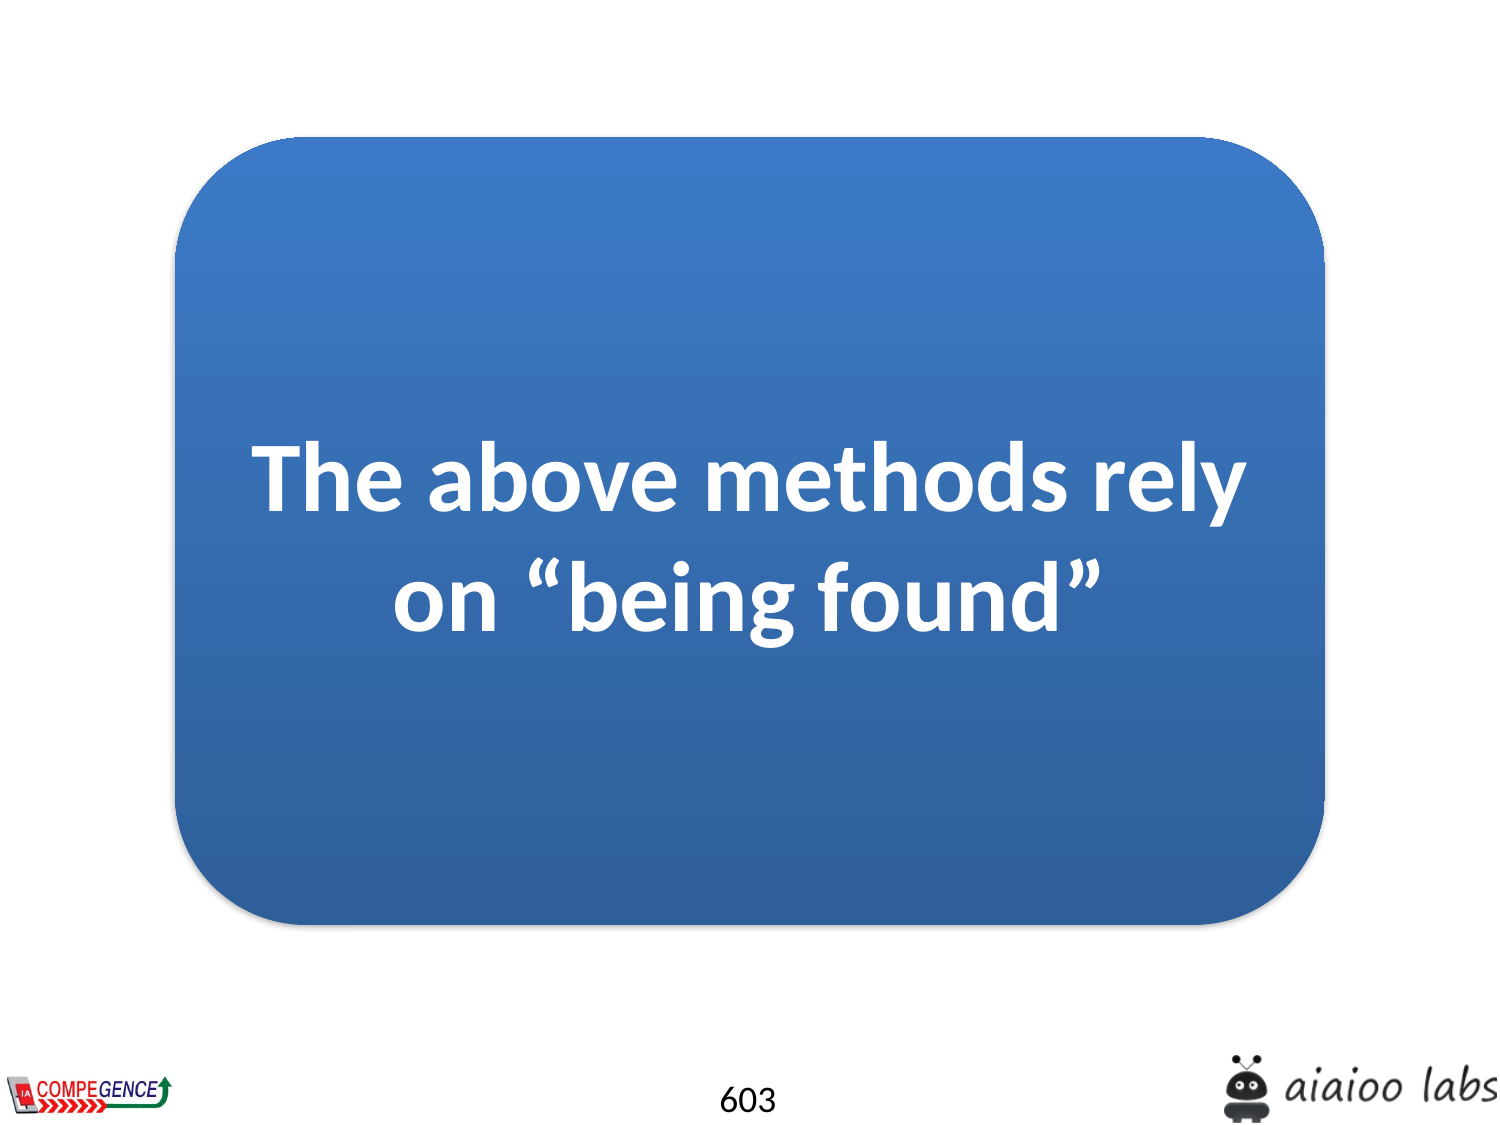

The above methods rely on “being found”